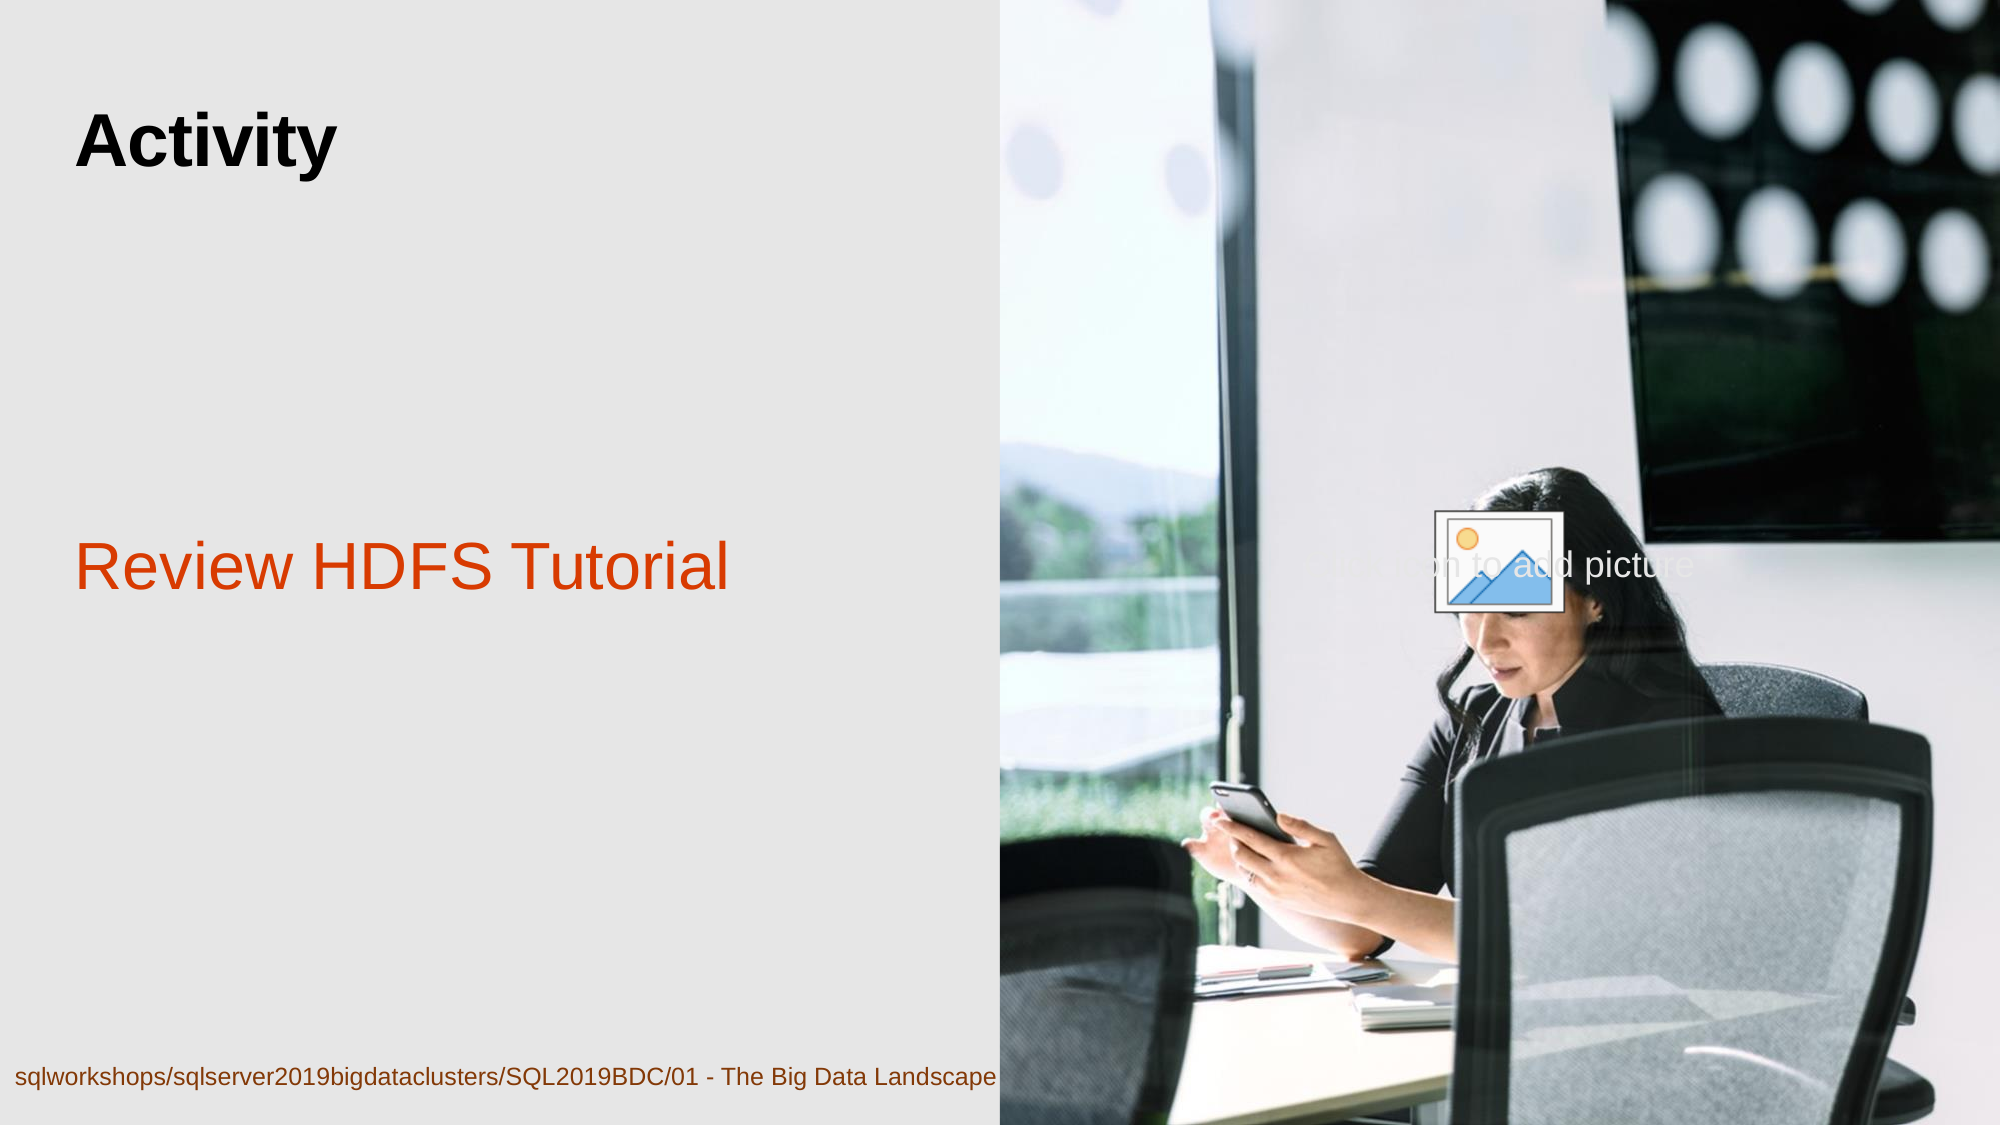

# Activity
Review HDFS Tutorial
sqlworkshops/sqlserver2019bigdataclusters/SQL2019BDC/01 - The Big Data Landscape